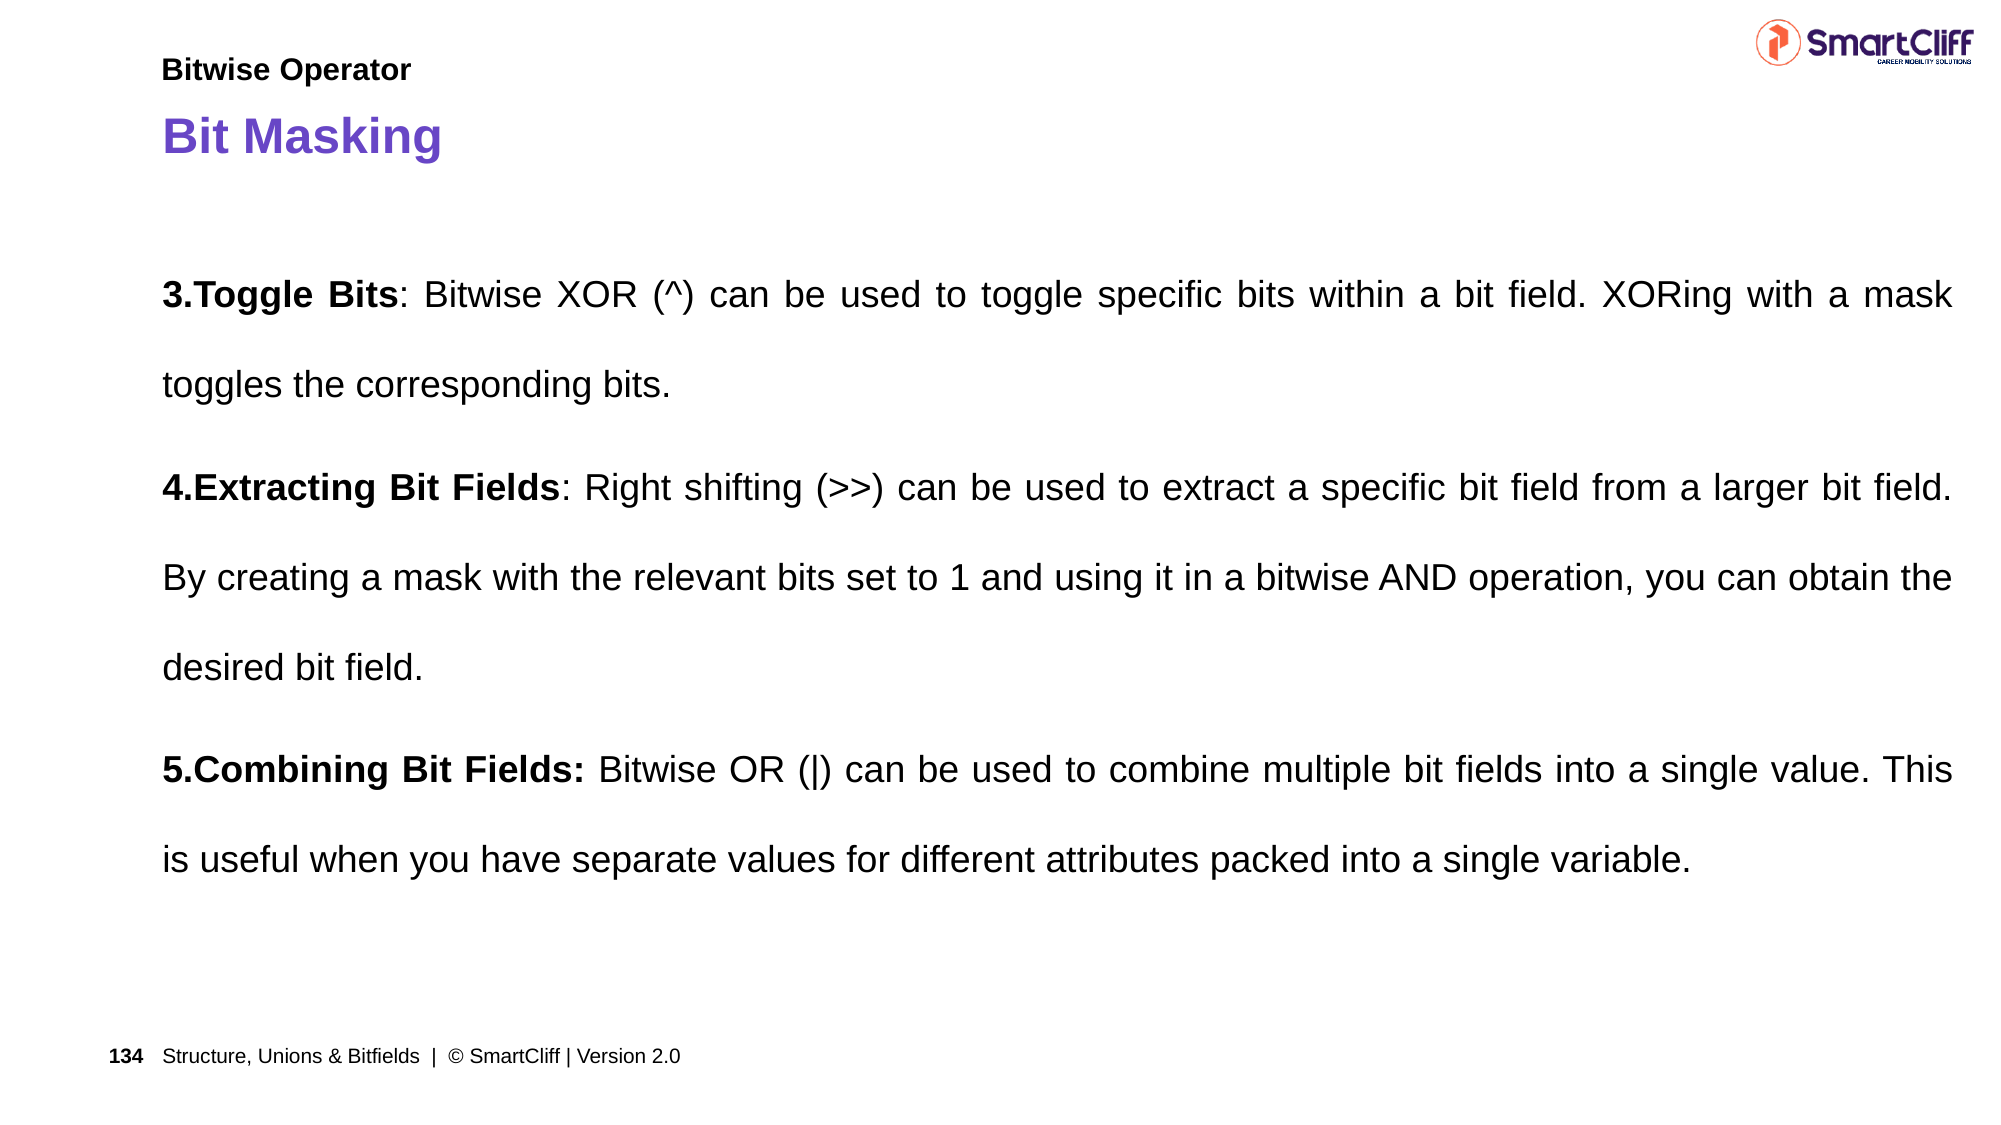

Bitwise Operator
# Bit Masking
3.Toggle Bits: Bitwise XOR (^) can be used to toggle specific bits within a bit field. XORing with a mask toggles the corresponding bits.
4.Extracting Bit Fields: Right shifting (>>) can be used to extract a specific bit field from a larger bit field. By creating a mask with the relevant bits set to 1 and using it in a bitwise AND operation, you can obtain the desired bit field.
5.Combining Bit Fields: Bitwise OR (|) can be used to combine multiple bit fields into a single value. This is useful when you have separate values for different attributes packed into a single variable.
Structure, Unions & Bitfields  |  © SmartCliff | Version 2.0
134